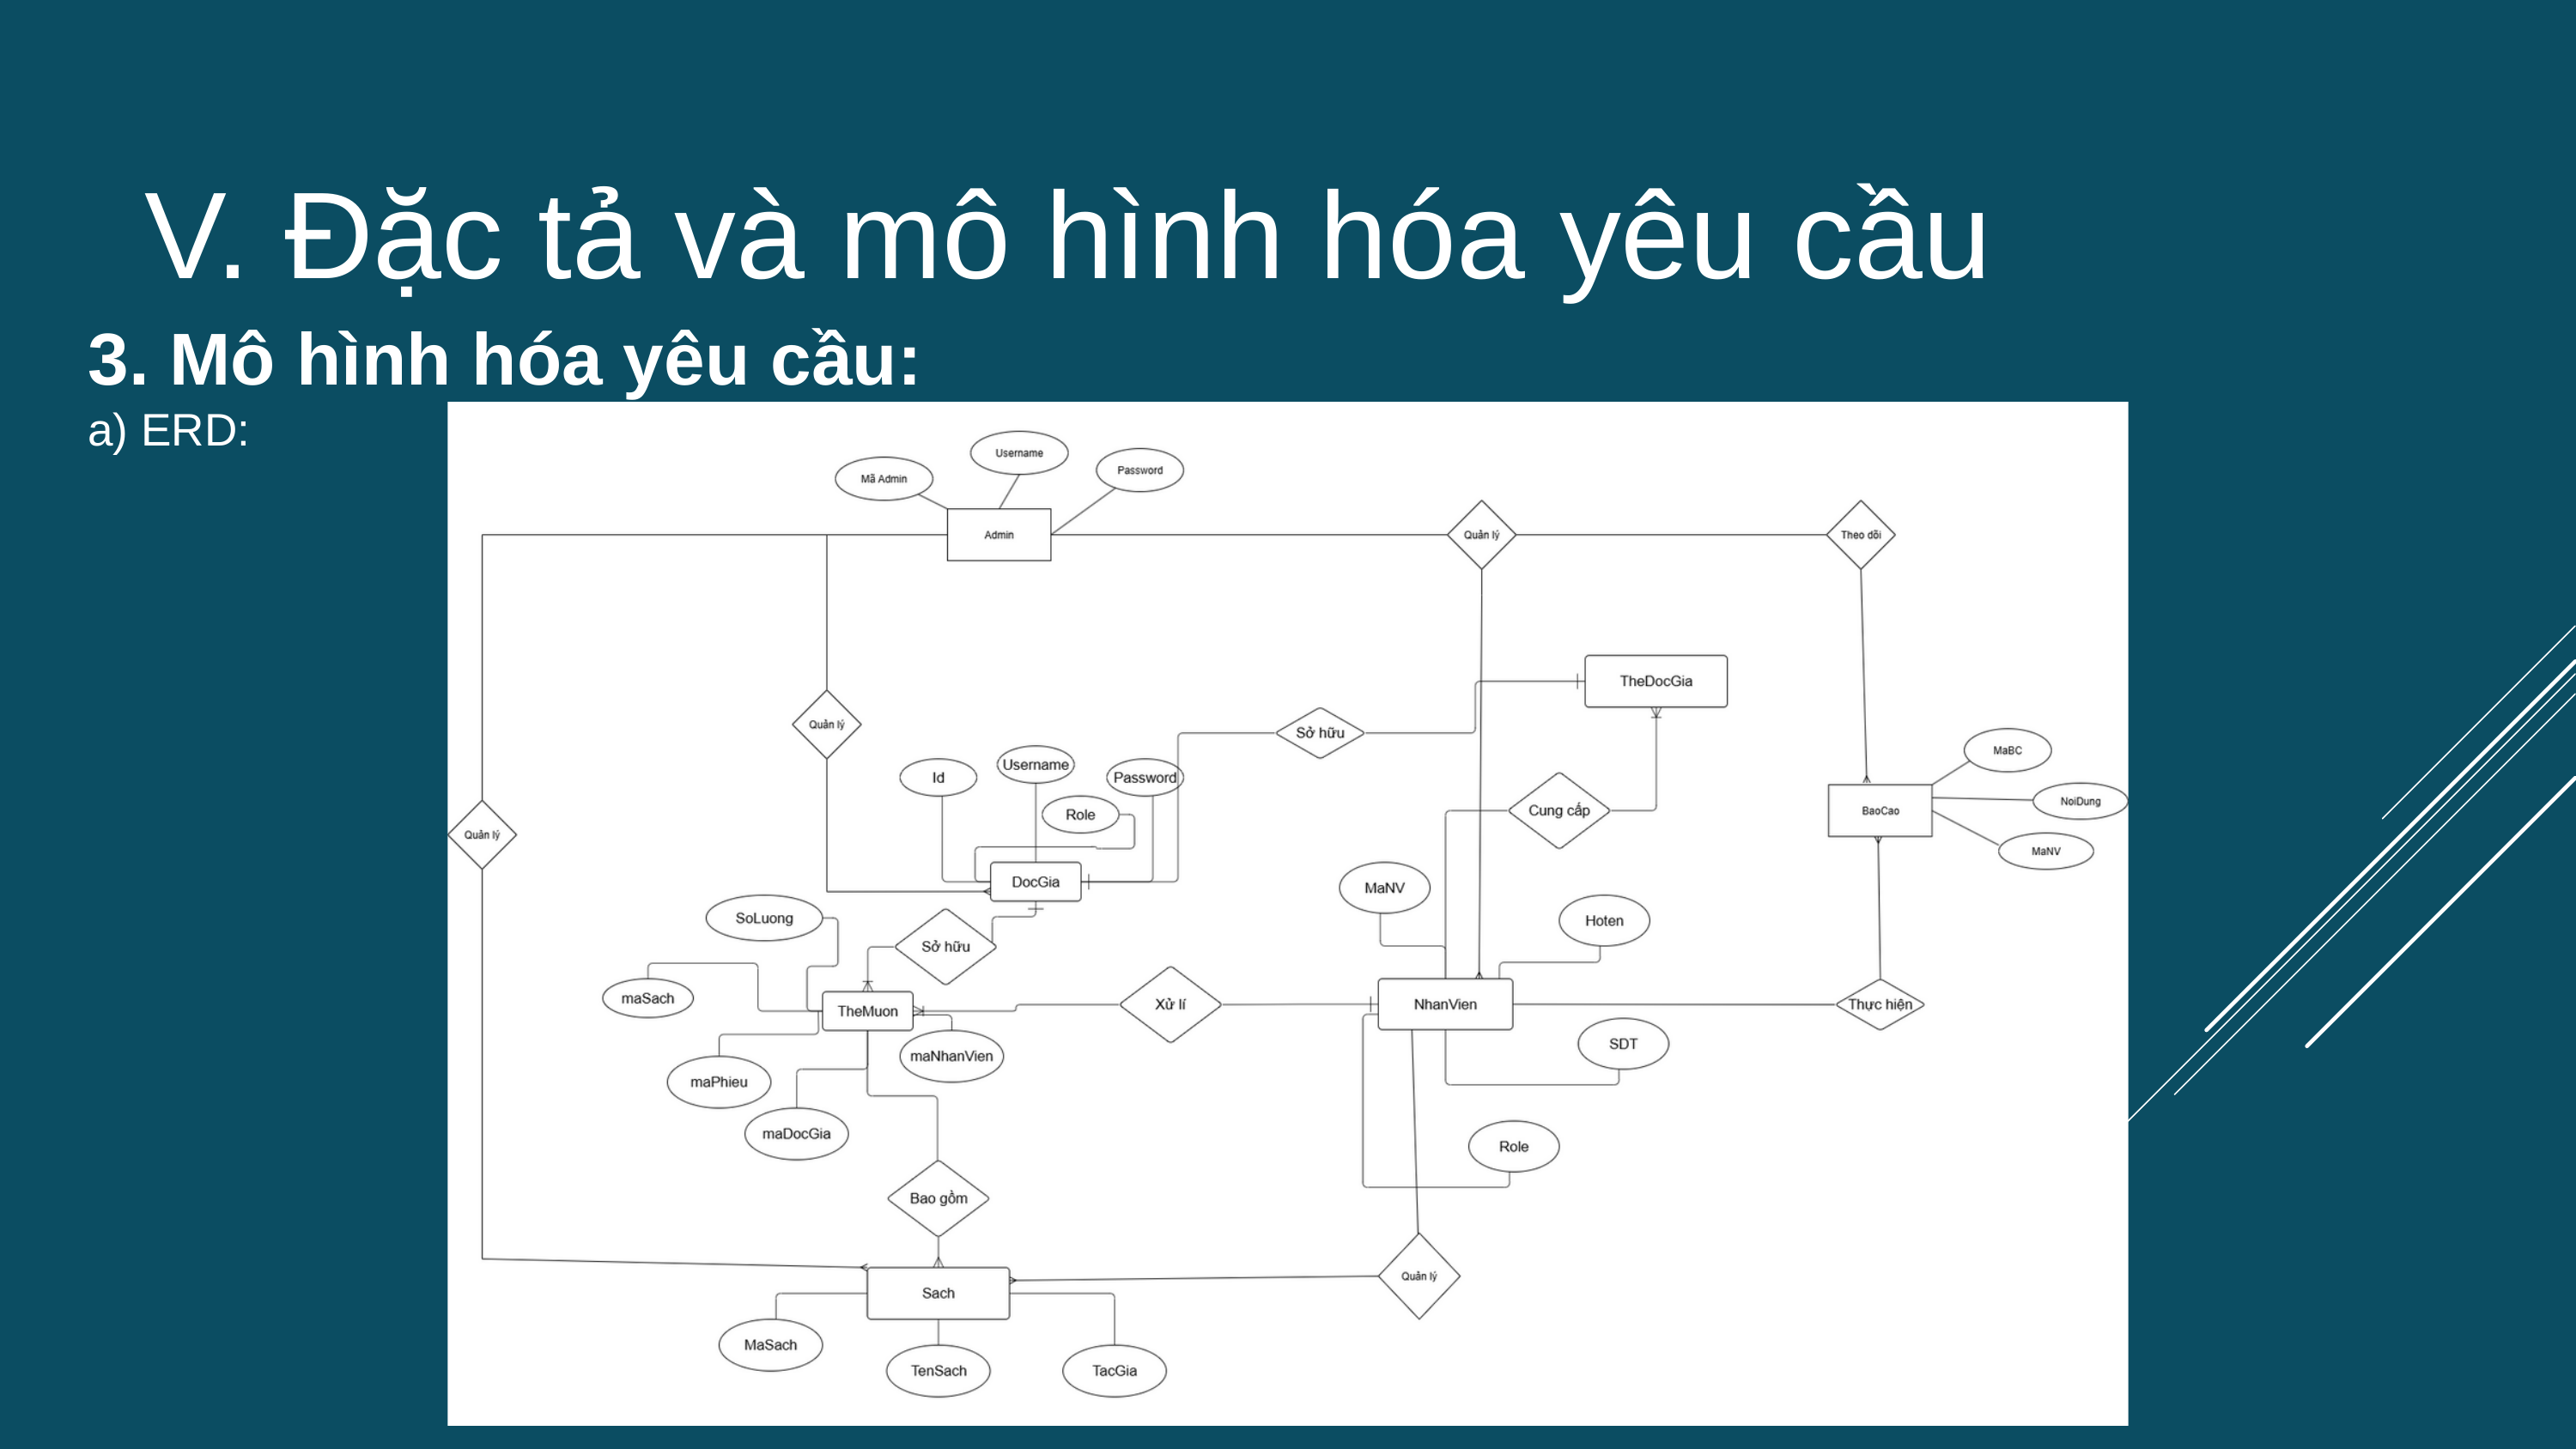

V. Đặc tả và mô hình hóa yêu cầu
3. Mô hình hóa yêu cầu:

a) ERD: